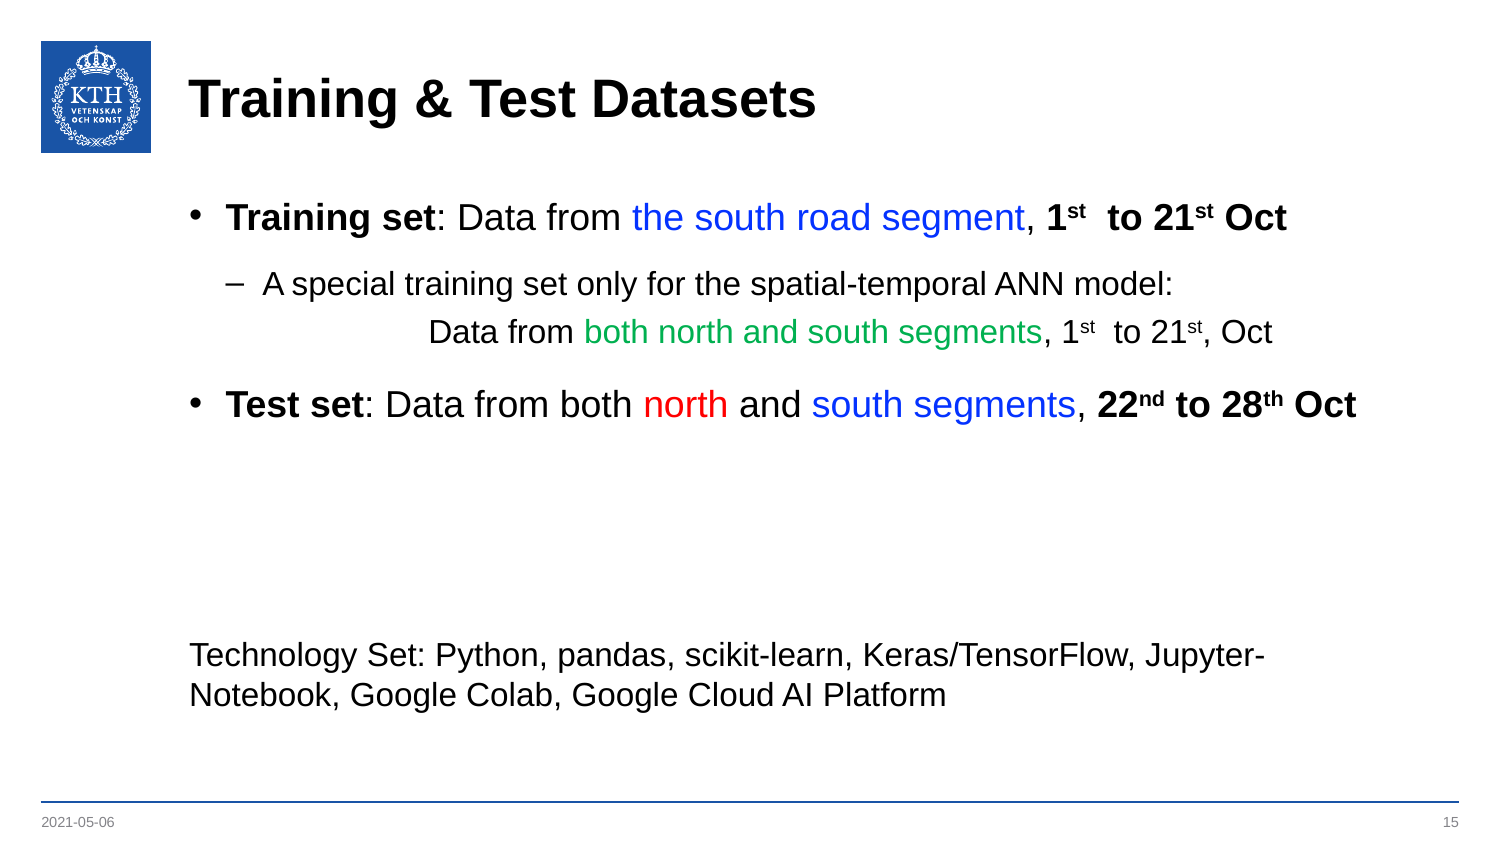

# Training & Test Datasets
Training set: Data from the south road segment, 1st  to 21st Oct
A special training set only for the spatial-temporal ANN model:                                         Data from both north and south segments, 1st  to 21st, Oct
Test set: Data from both north and south segments, 22nd to 28th Oct

Technology Set: Python, pandas, scikit-learn, Keras/TensorFlow, Jupyter-Notebook, Google Colab, Google Cloud AI Platform

2021-05-06
15